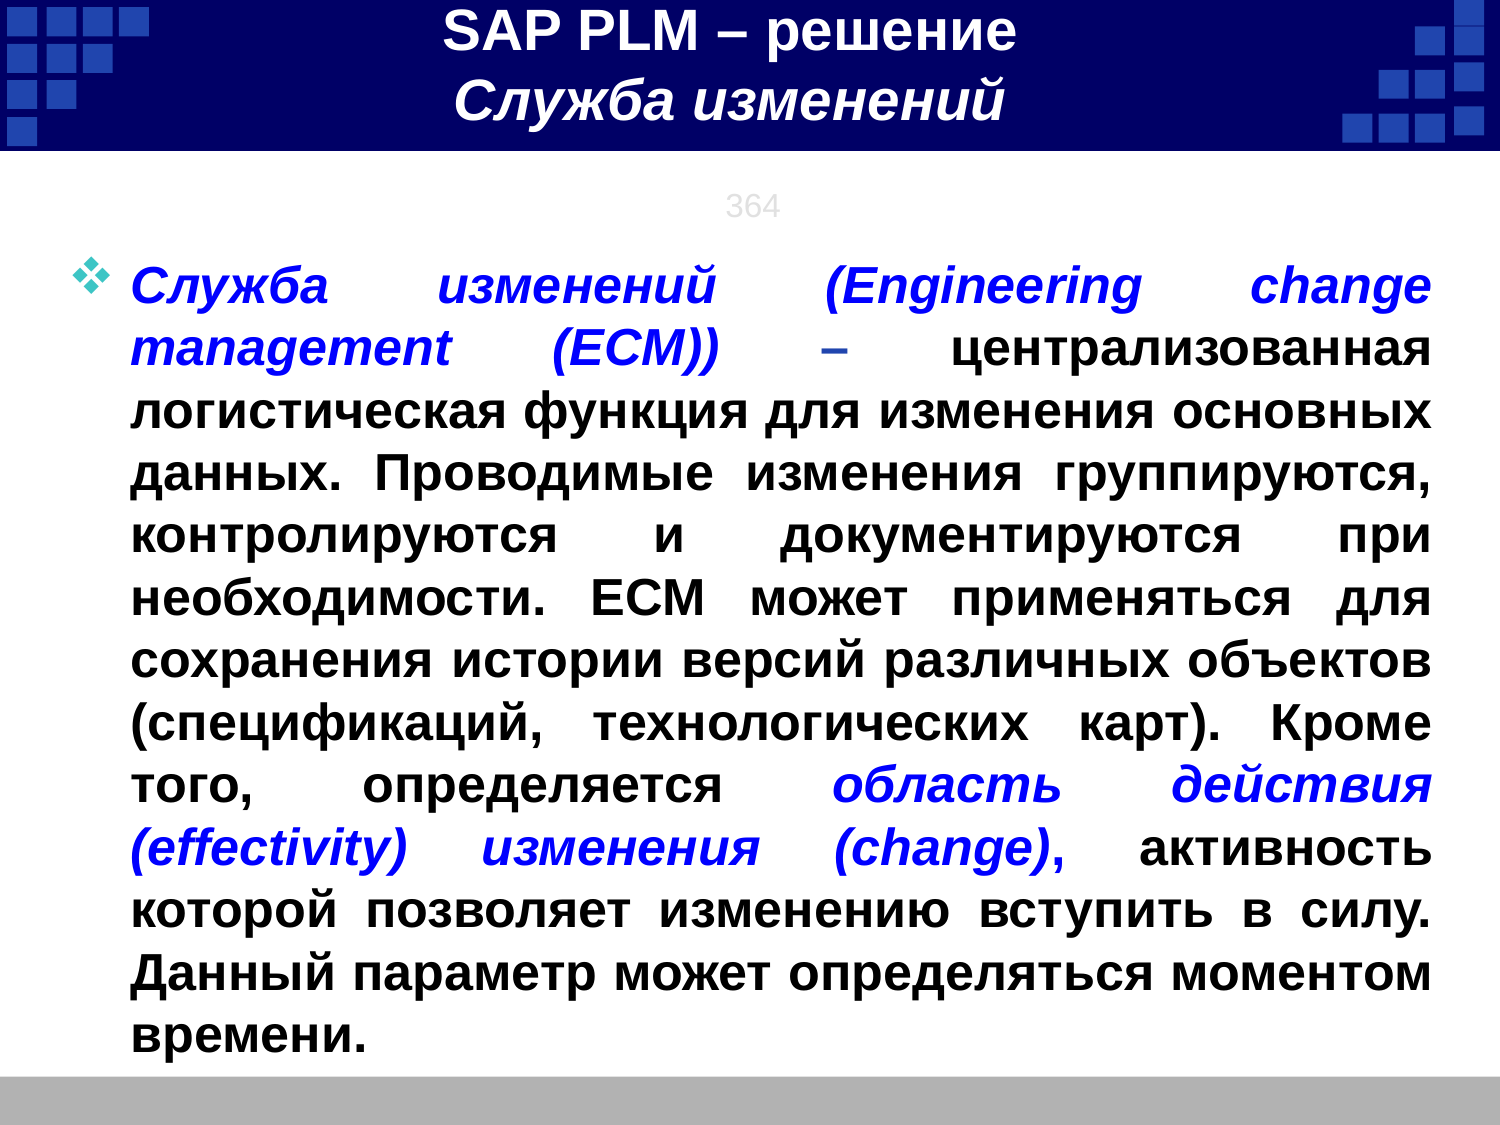

SAP PLM – решение
Служба изменений
364
Служба изменений (Engineering change management (ECM)) – централизованная логистическая функция для изменения основных данных. Проводимые изменения группируются, контролируются и документируются при необходимости. ECM может применяться для сохранения истории версий различных объектов (спецификаций, технологических карт). Кроме того, определяется область действия (effectivity) изменения (change), активность которой позволяет изменению вступить в силу. Данный параметр может определяться моментом времени.